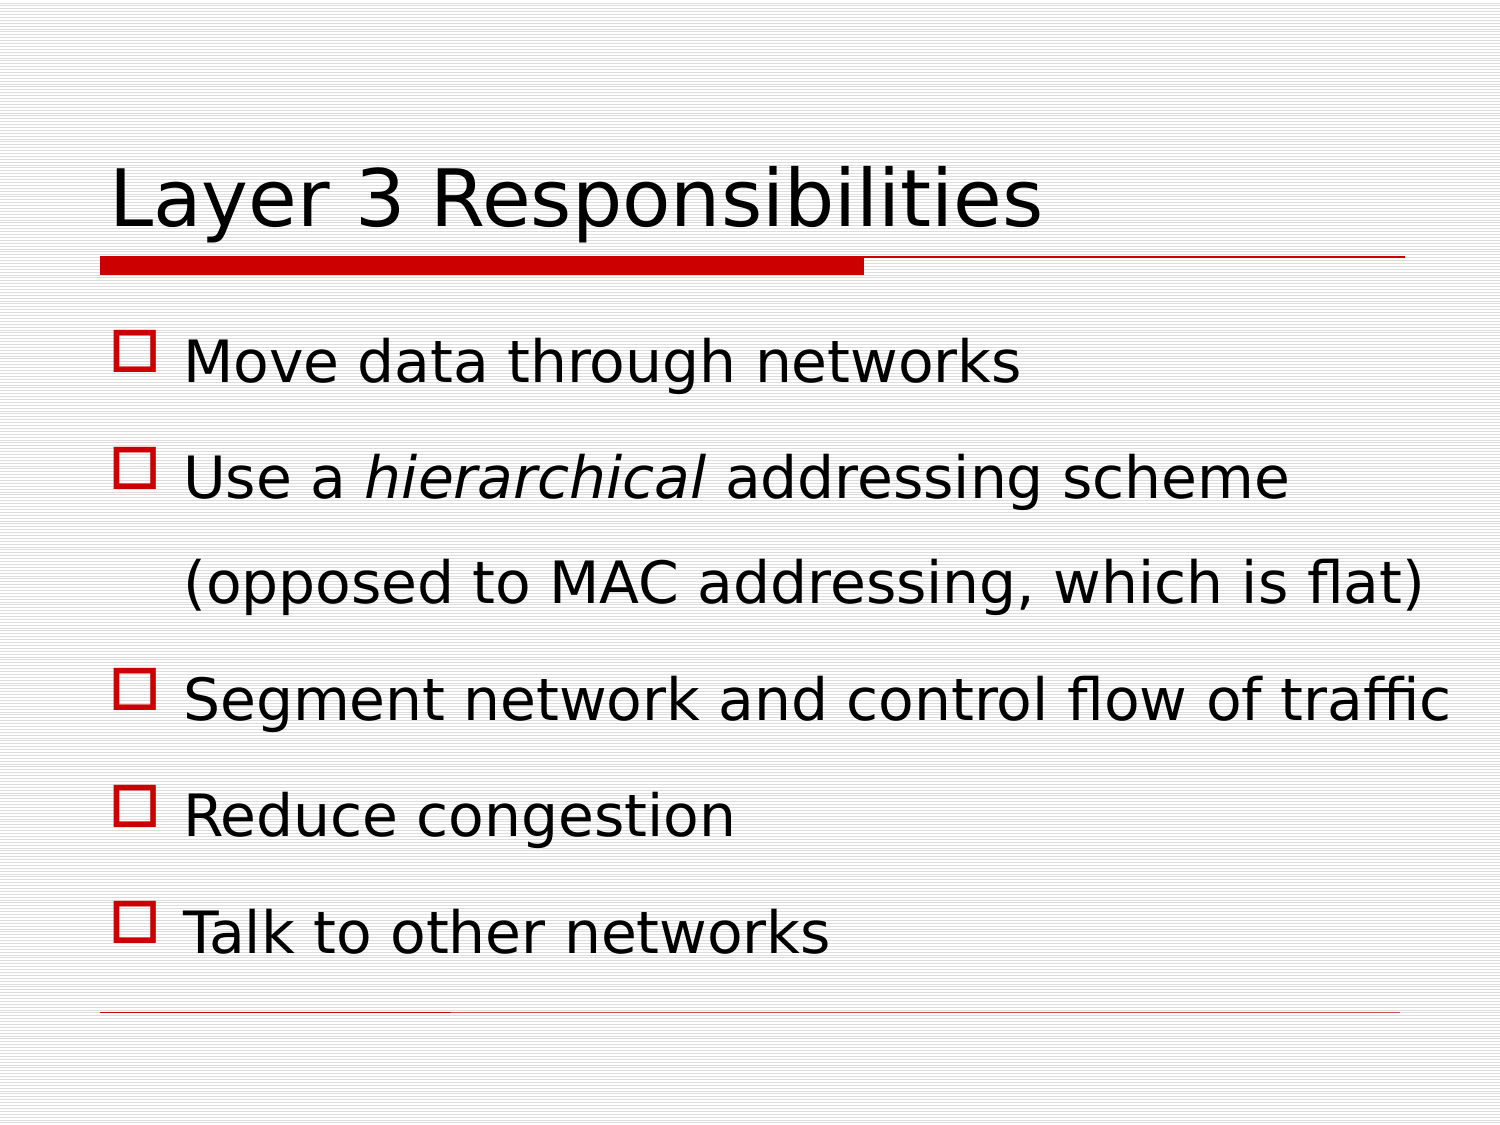

# Layer 3 Responsibilities
Move data through networks
Use a hierarchical addressing scheme (opposed to MAC addressing, which is flat)
Segment network and control flow of traffic
Reduce congestion
Talk to other networks